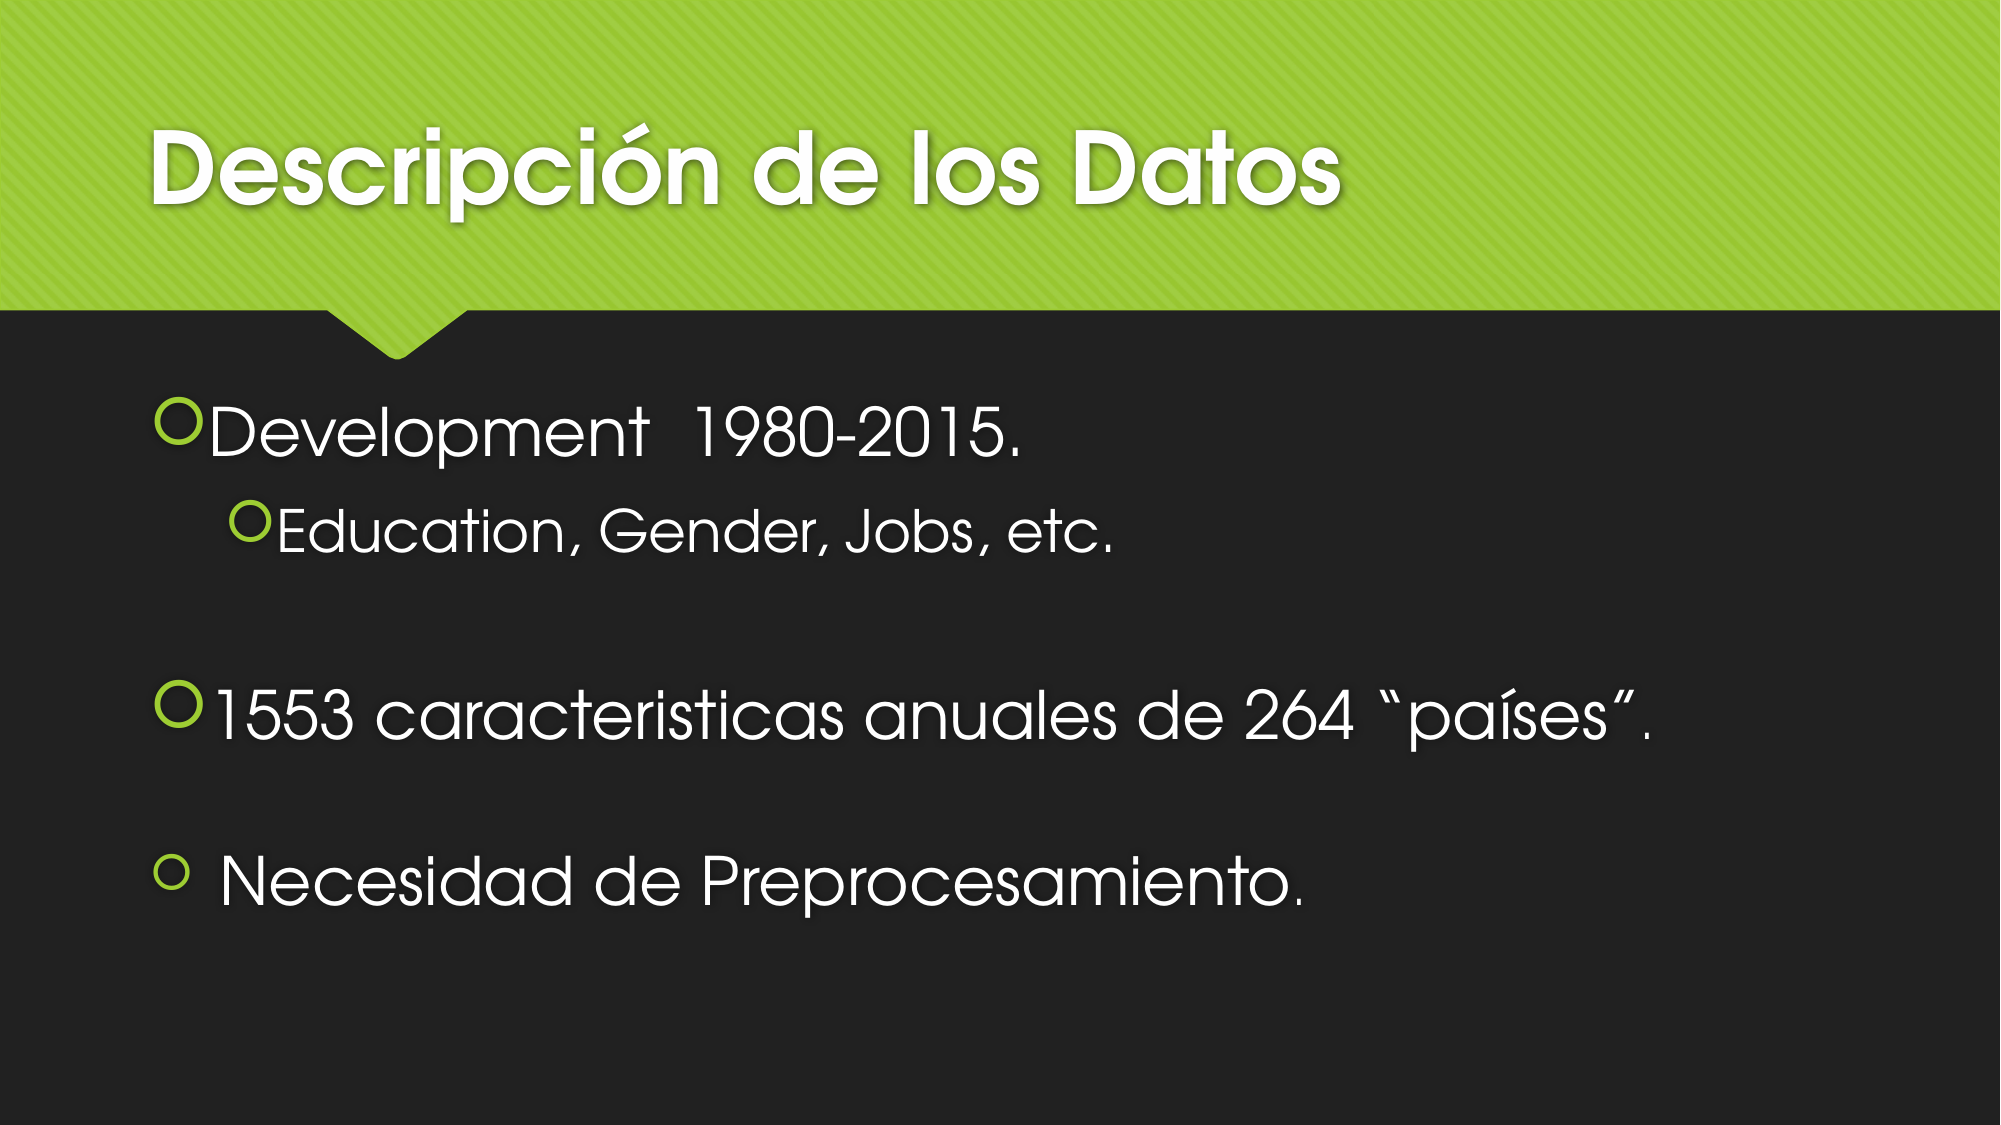

# Descripción de los Datos
Development  1980-2015.
Education, Gender, Jobs, etc.

1553 caracteristicas anuales de 264 “países”.
 Necesidad de Preprocesamiento.